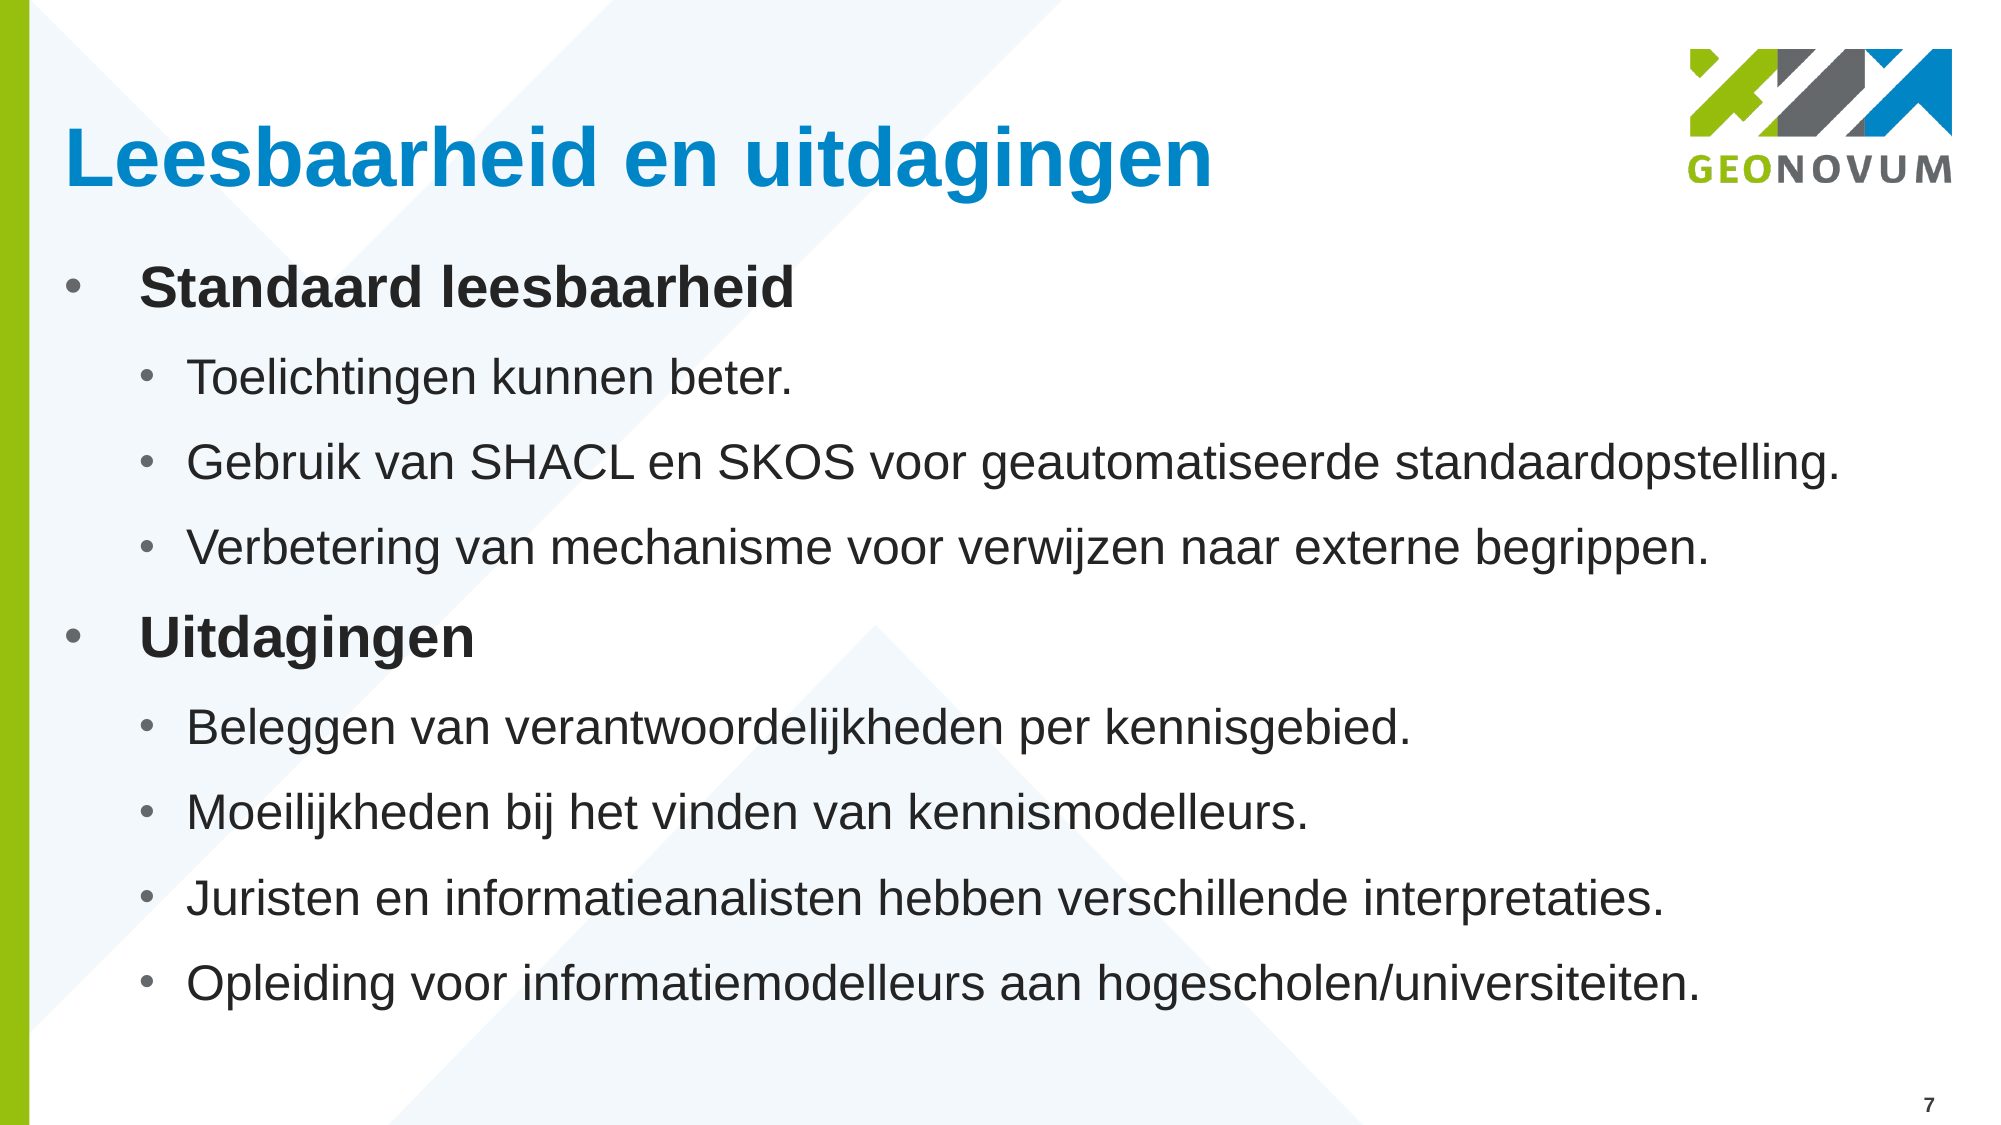

# Leesbaarheid en uitdagingen
Standaard leesbaarheid
Toelichtingen kunnen beter.
Gebruik van SHACL en SKOS voor geautomatiseerde standaardopstelling.
Verbetering van mechanisme voor verwijzen naar externe begrippen.
Uitdagingen
Beleggen van verantwoordelijkheden per kennisgebied.
Moeilijkheden bij het vinden van kennismodelleurs.
Juristen en informatieanalisten hebben verschillende interpretaties.
Opleiding voor informatiemodelleurs aan hogescholen/universiteiten.

7